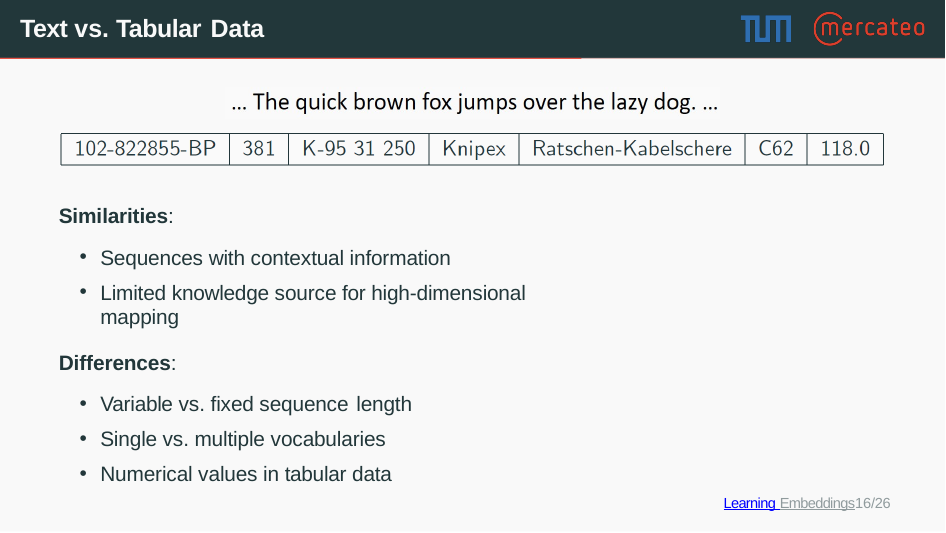

# Text vs. Tabular Data

Similarities:

Sequences with contextual information
Limited knowledge source for high-dimensional mapping
Differences:

Variable vs. fixed sequence length
Single vs. multiple vocabularies
Numerical values in tabular data
Learning Embeddings16/26